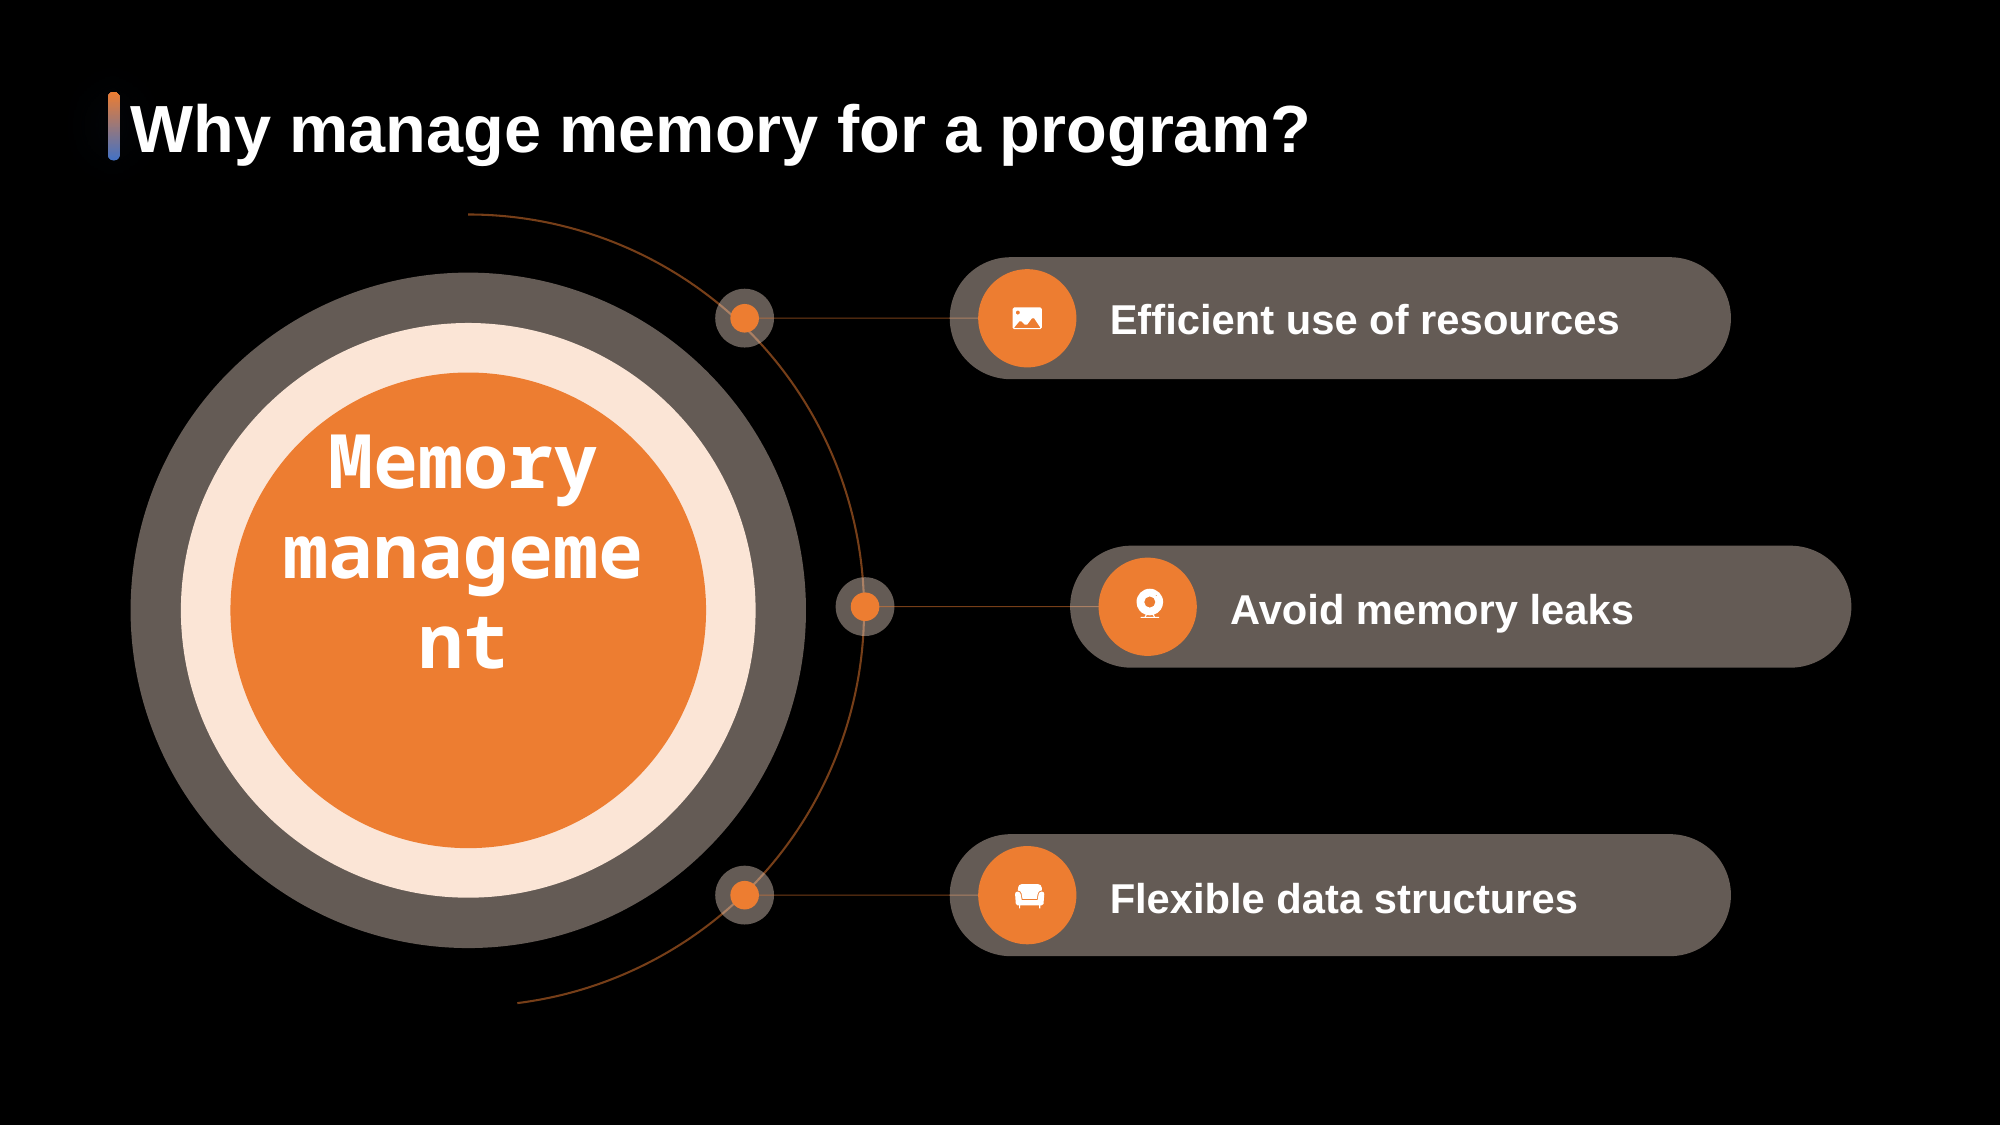

Why manage memory for a program?

Efficient use of resources

Memory management

Avoid memory leaks

Flexible data structures